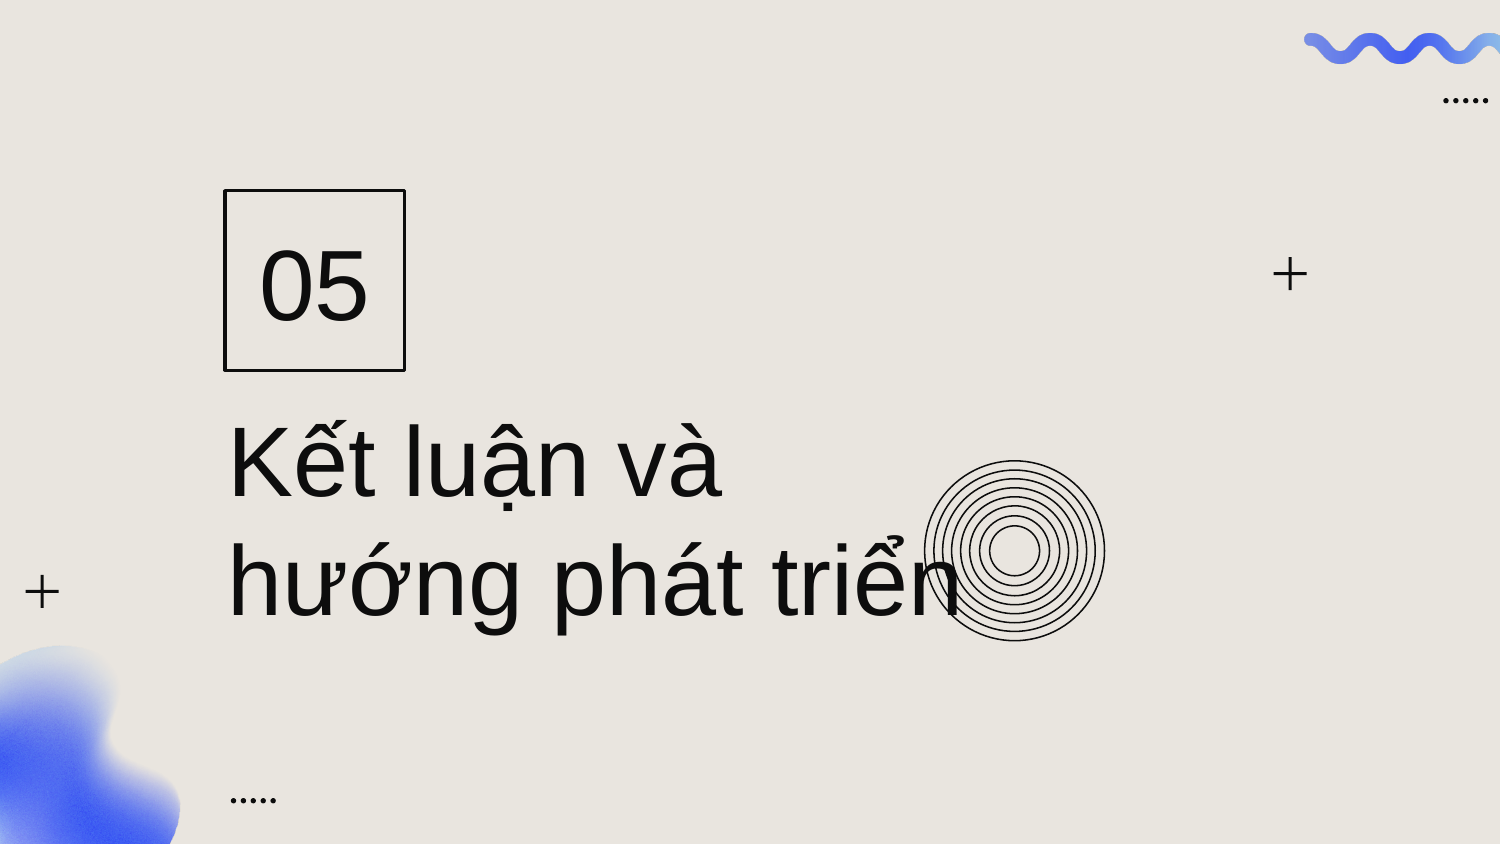

05

Kết luận và hướng phát triển